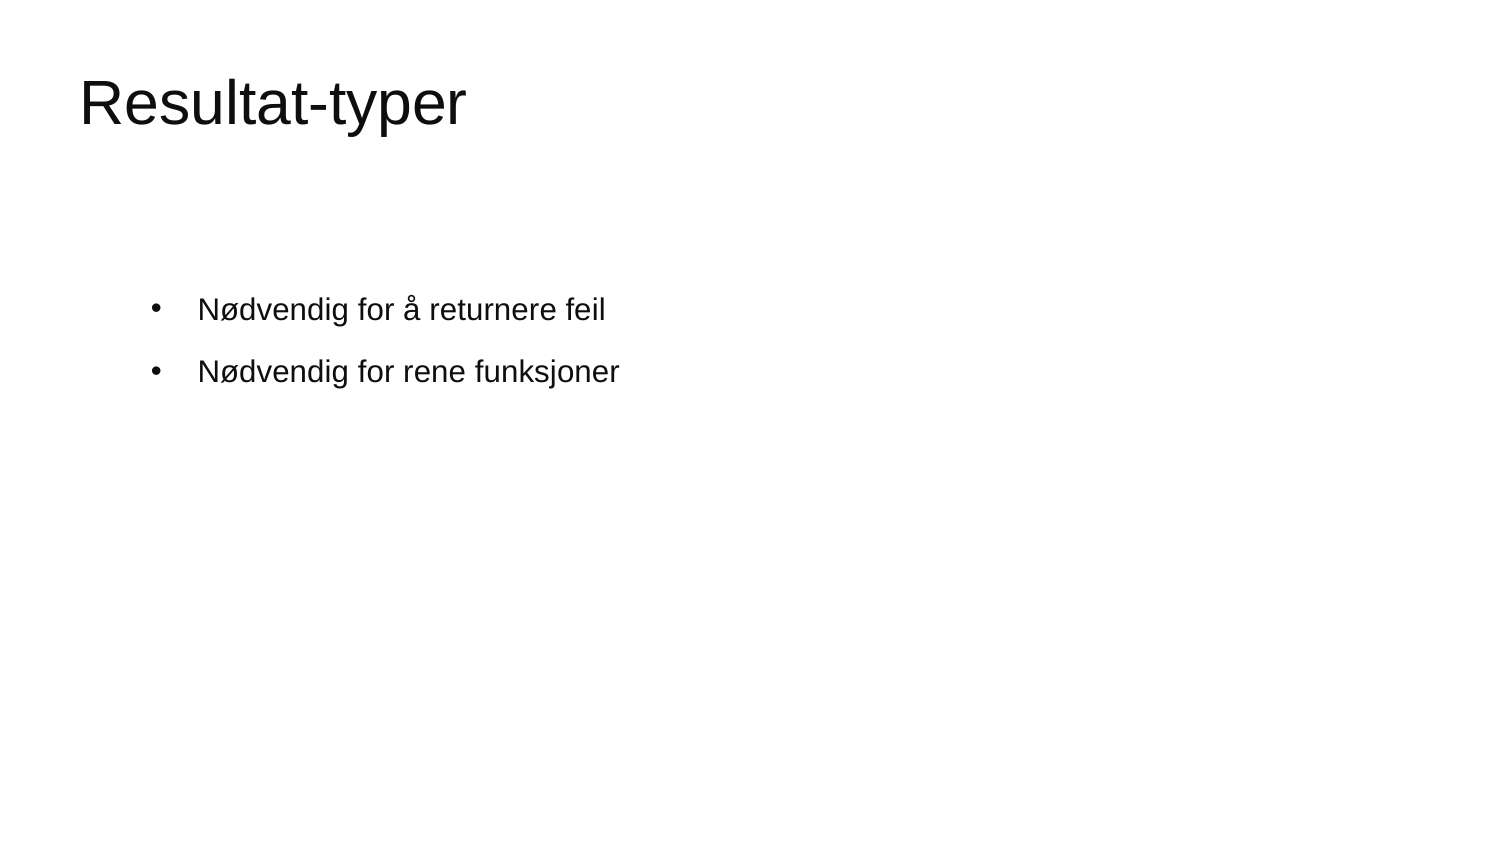

# Resultat-typer
Nødvendig for å returnere feil
Nødvendig for rene funksjoner